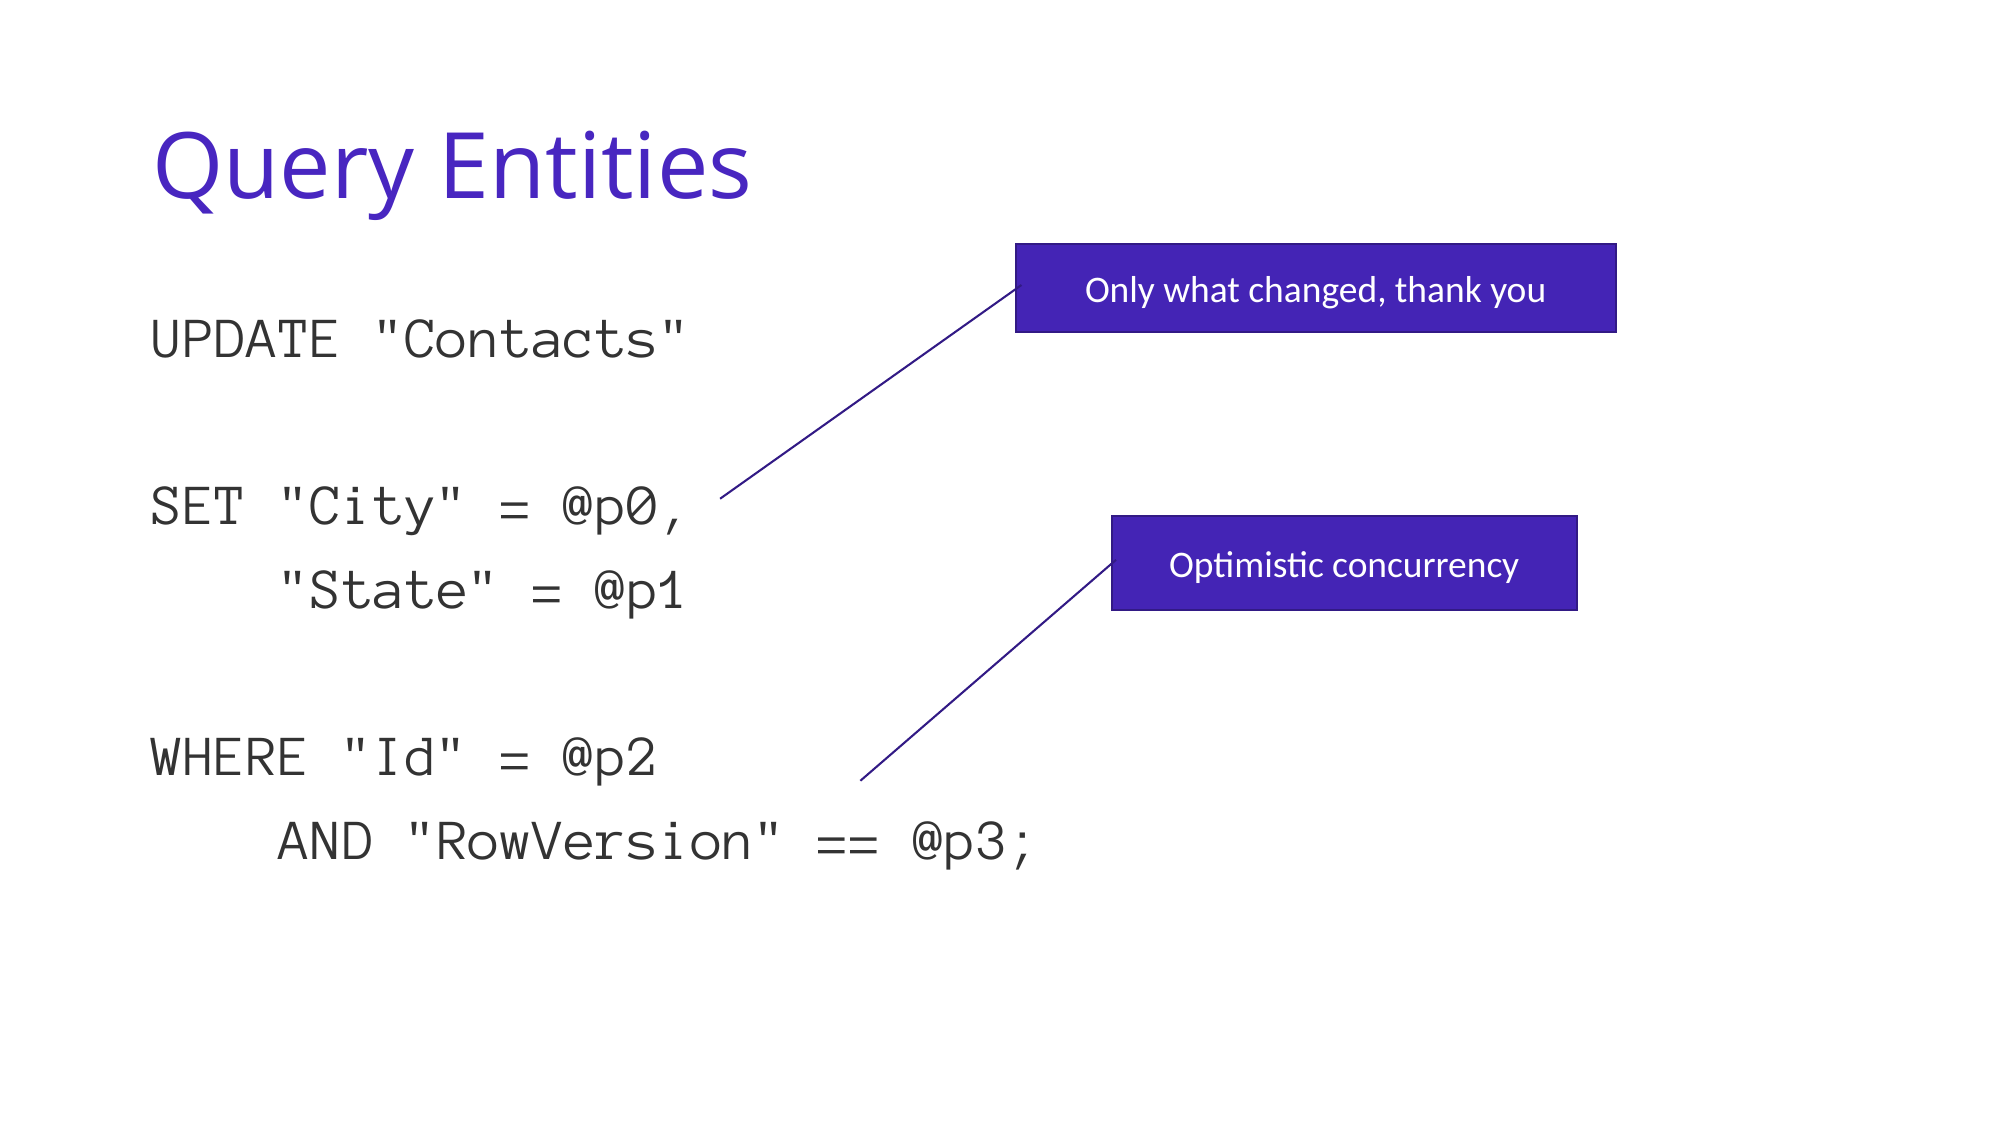

# Query Entities
Only what changed, thank you
UPDATE "Contacts"

SET "City" = @p0,
    "State" = @p1

WHERE "Id" = @p2
    AND "RowVersion" == @p3;
Optimistic concurrency